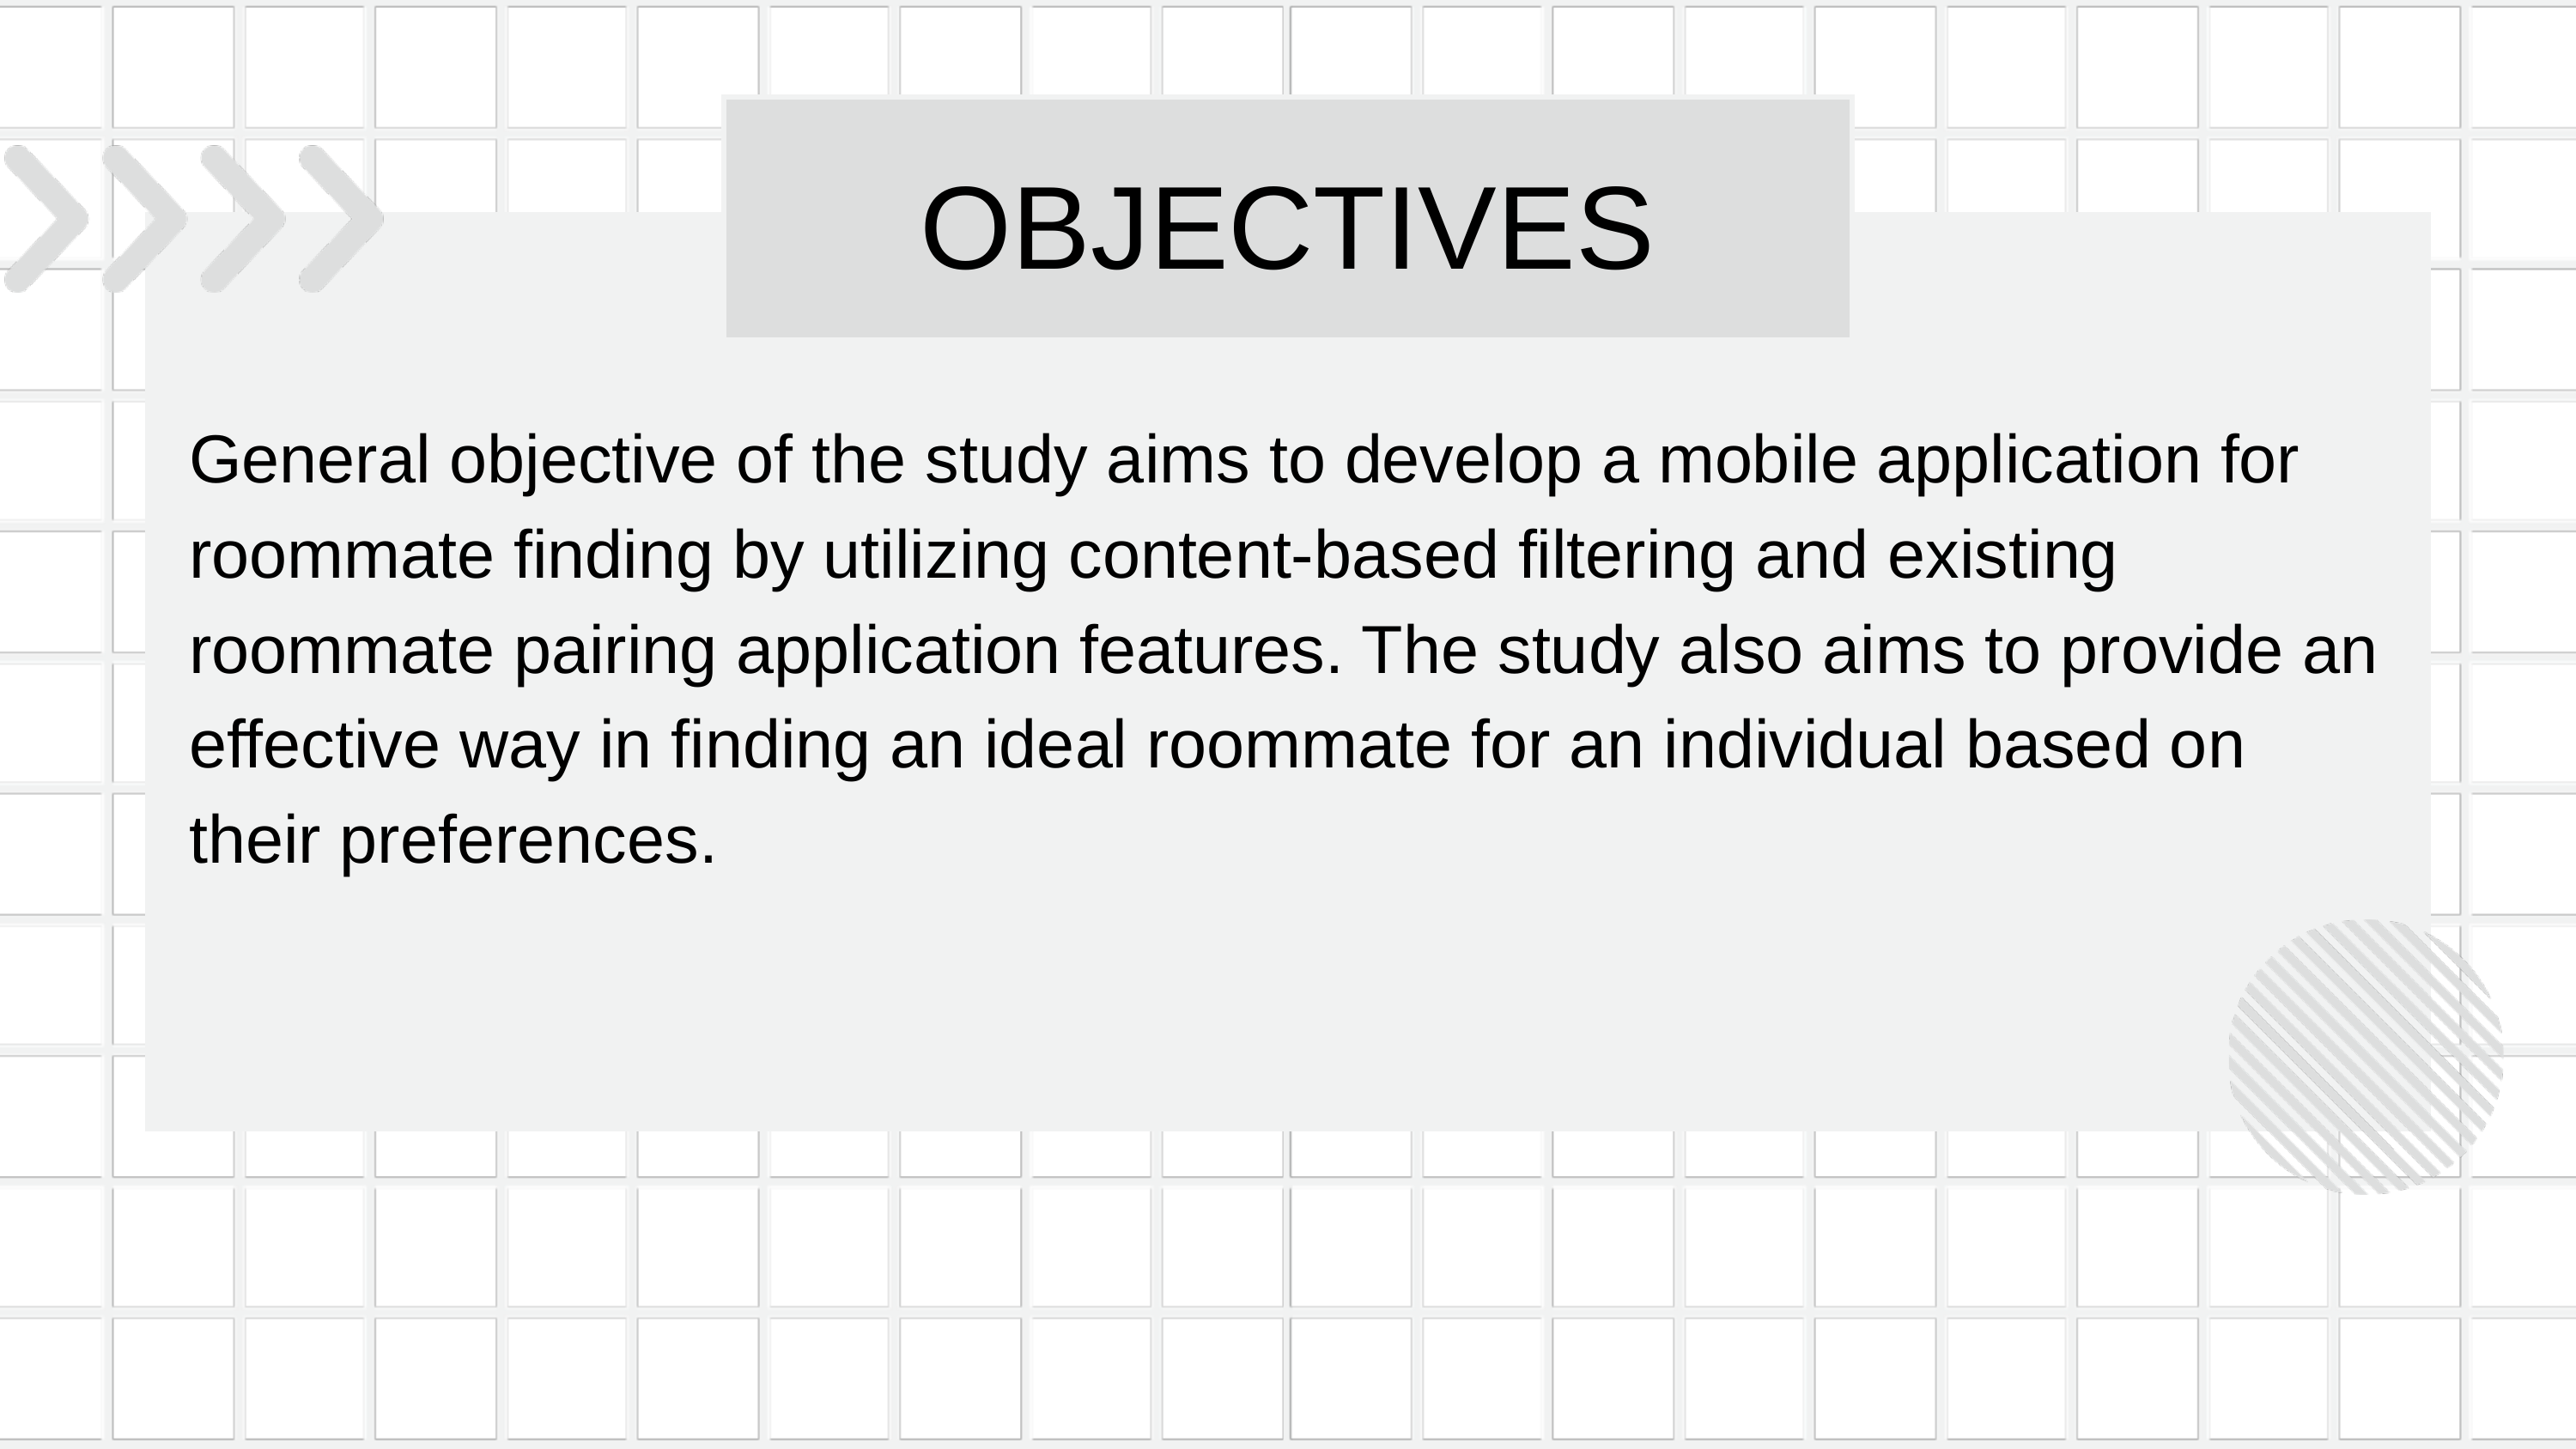

OBJECTIVES

General objective of the study aims to develop a mobile application for roommate finding by utilizing content-based filtering and existing roommate pairing application features. The study also aims to provide an effective way in finding an ideal roommate for an individual based on their preferences.